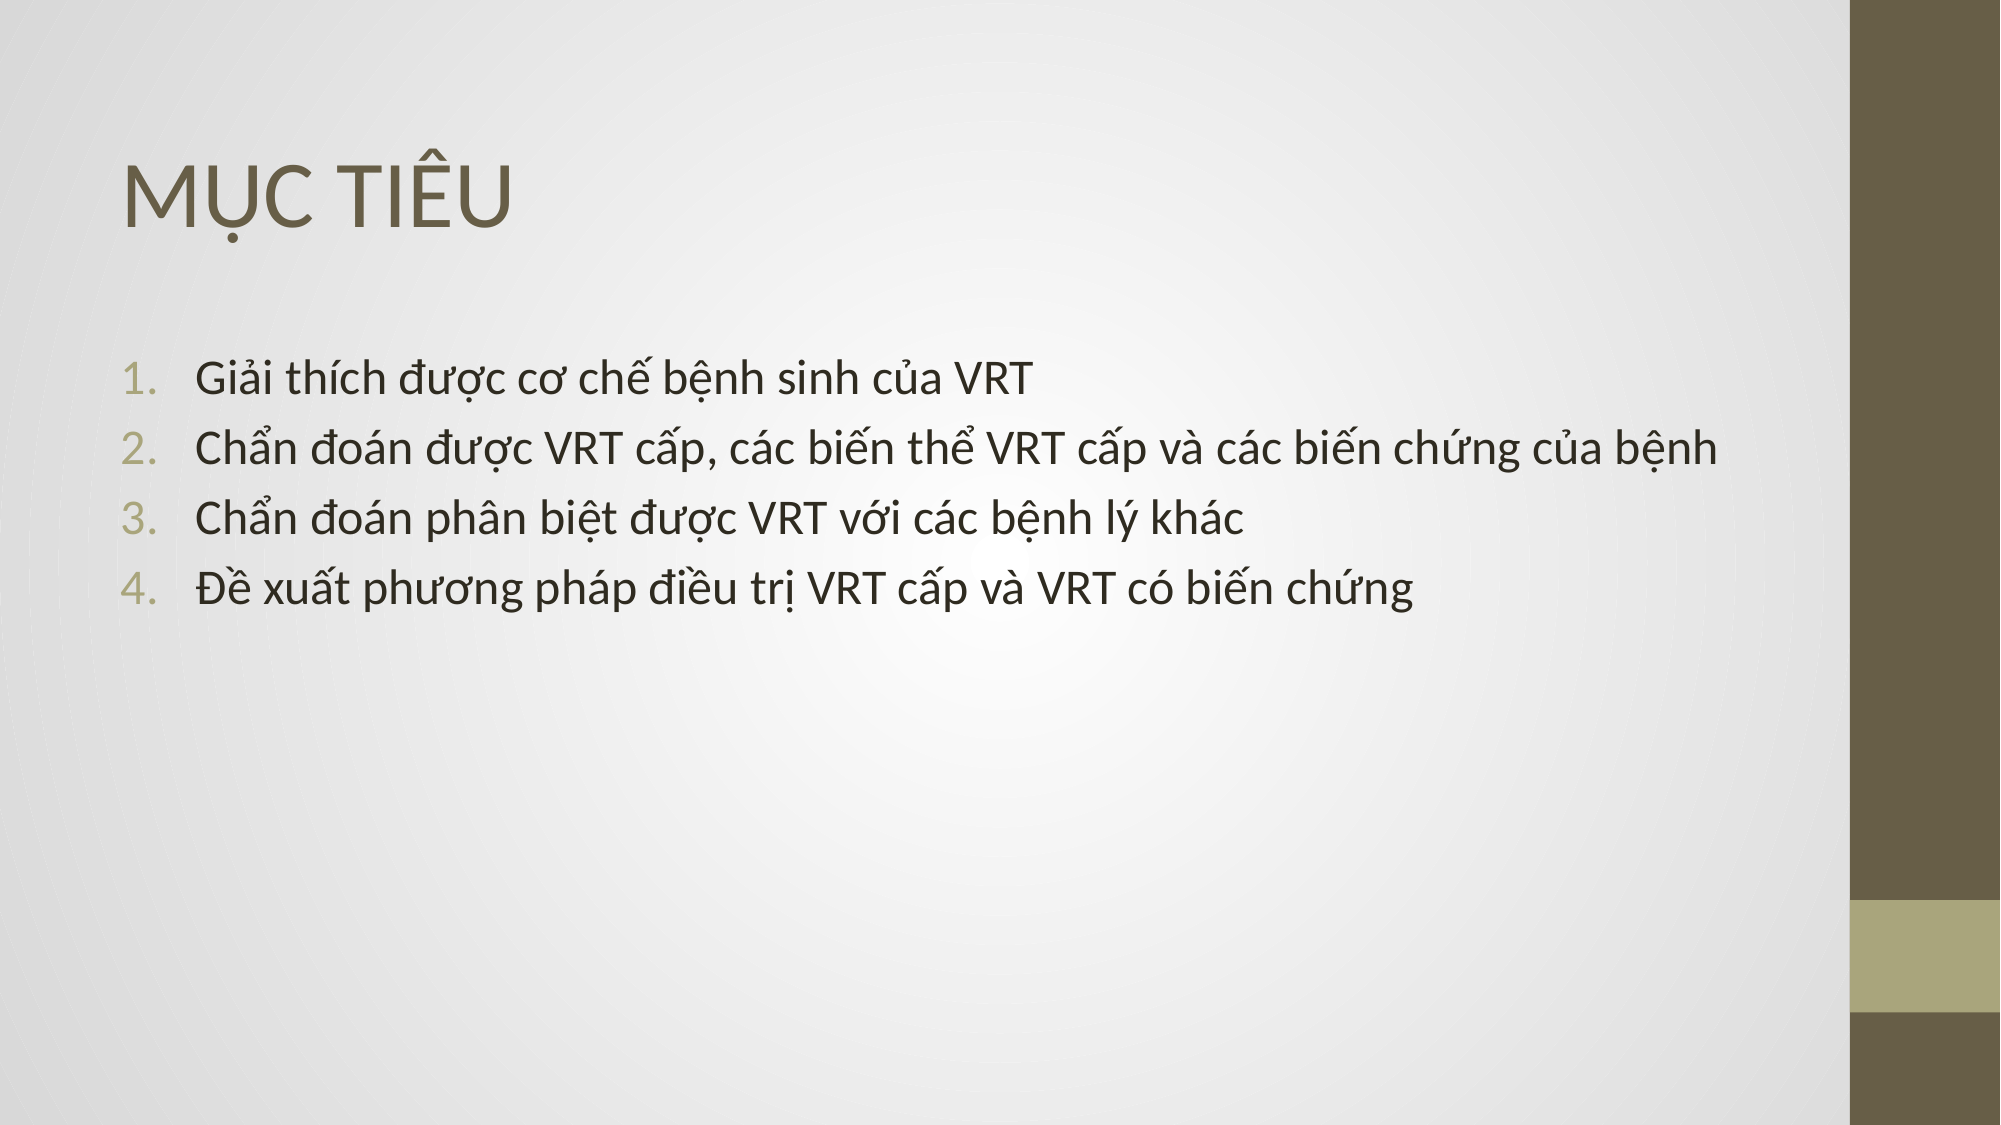

# MỤC TIÊU
Giải thích được cơ chế bệnh sinh của VRT
Chẩn đoán được VRT cấp, các biến thể VRT cấp và các biến chứng của bệnh
Chẩn đoán phân biệt được VRT với các bệnh lý khác
Đề xuất phương pháp điều trị VRT cấp và VRT có biến chứng